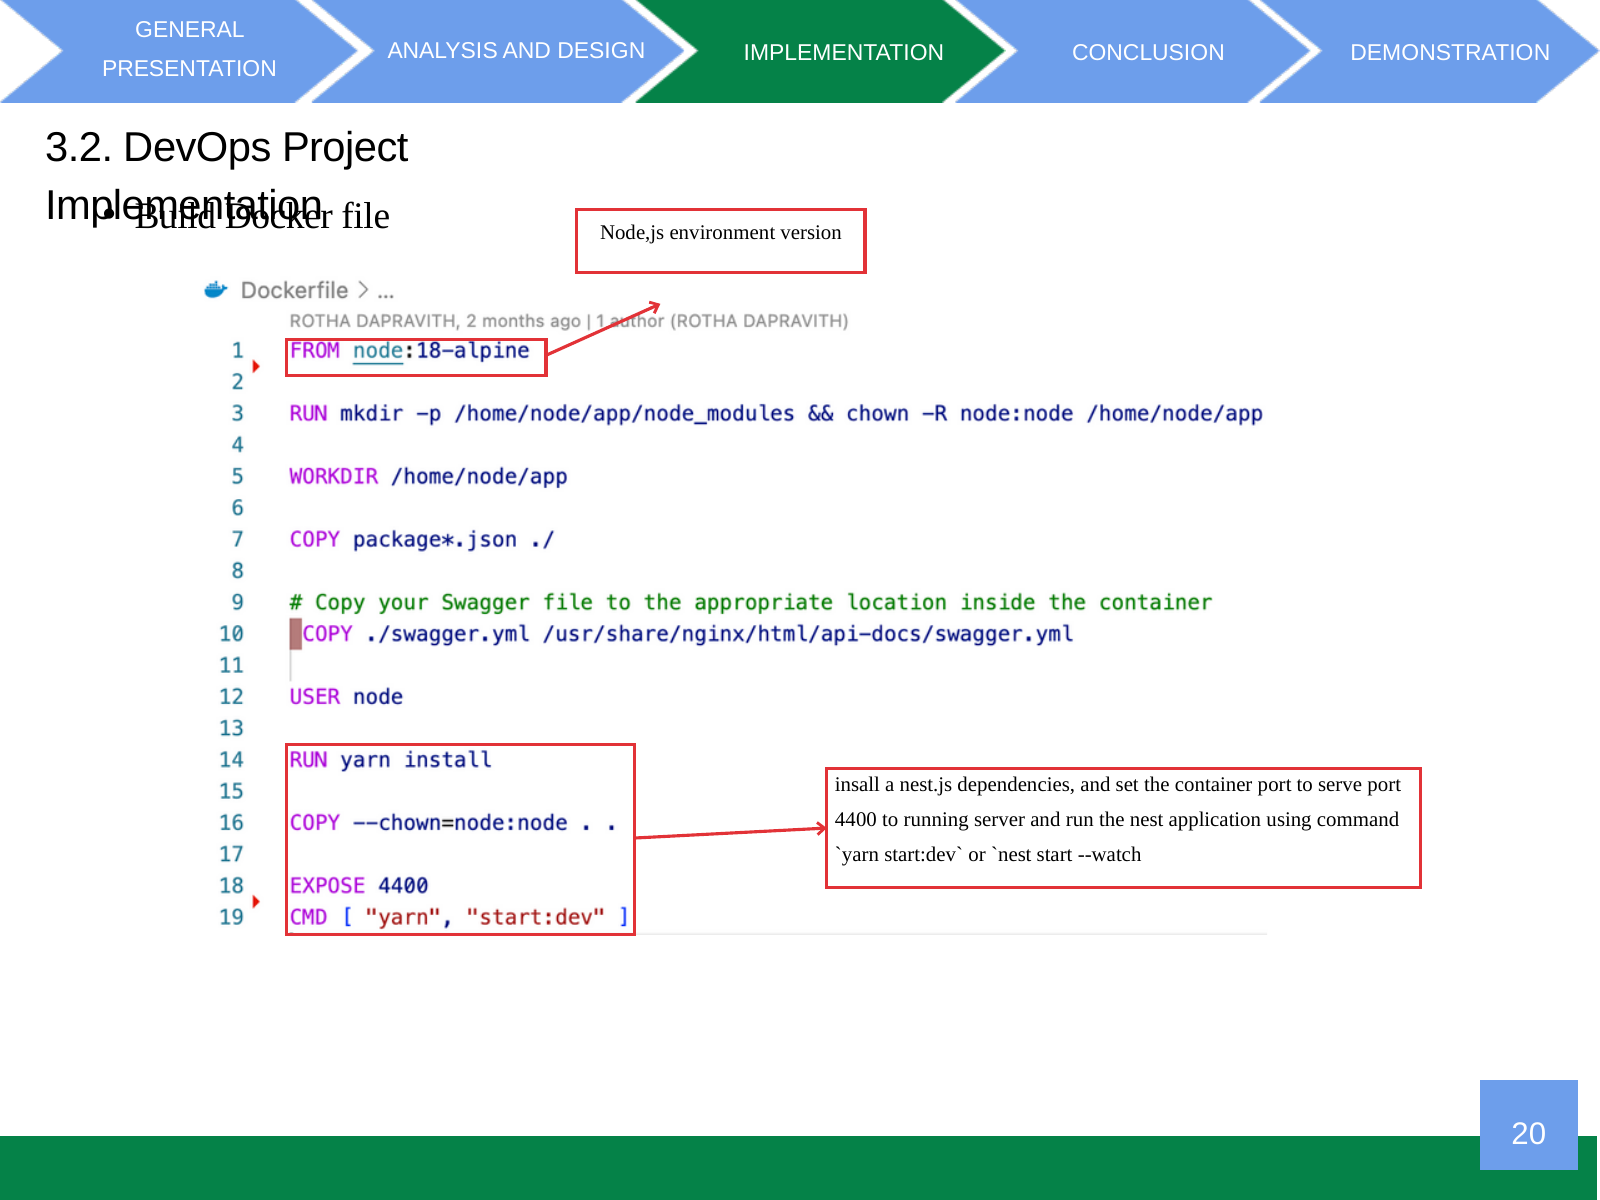

GENERAL PRESENTATION
 ANALYSIS AND DESIGN
IMPLEMENTATION
CONCLUSION
DEMONSTRATION
3.2. DevOps Project Implementation
Build Docker file

Node,js environment version

insall a nest.js dependencies, and set the container port to serve port 4400 to running server and run the nest application using command `yarn start:dev` or `nest start --watch

20